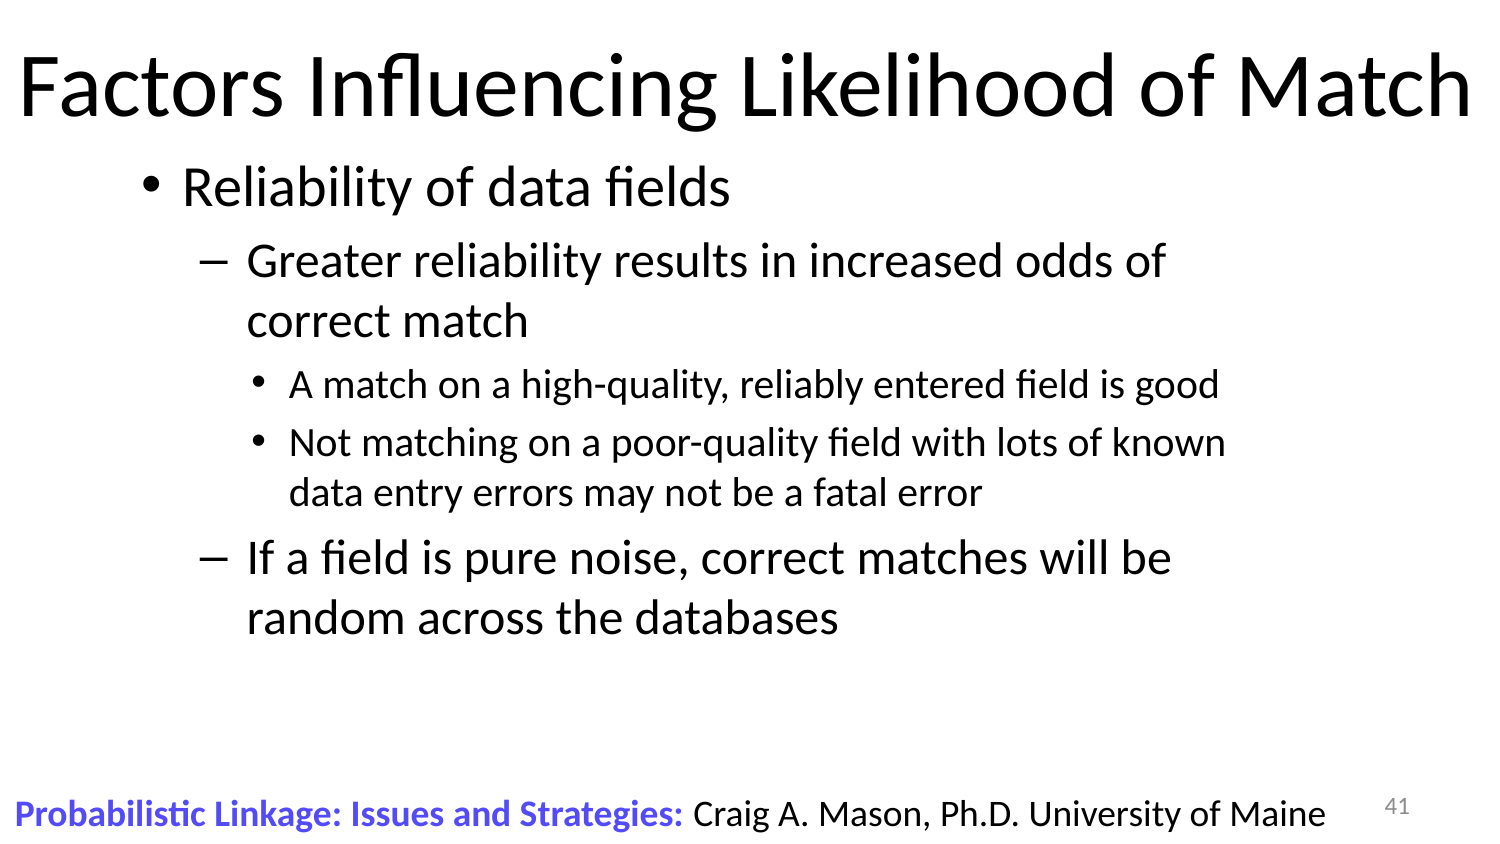

# Factors Influencing Likelihood of Match
Reliability of data fields
Greater reliability results in increased odds of correct match
A match on a high-quality, reliably entered field is good
Not matching on a poor-quality field with lots of known data entry errors may not be a fatal error
If a field is pure noise, correct matches will be random across the databases
Probabilistic Linkage: Issues and Strategies: Craig A. Mason, Ph.D. University of Maine

41